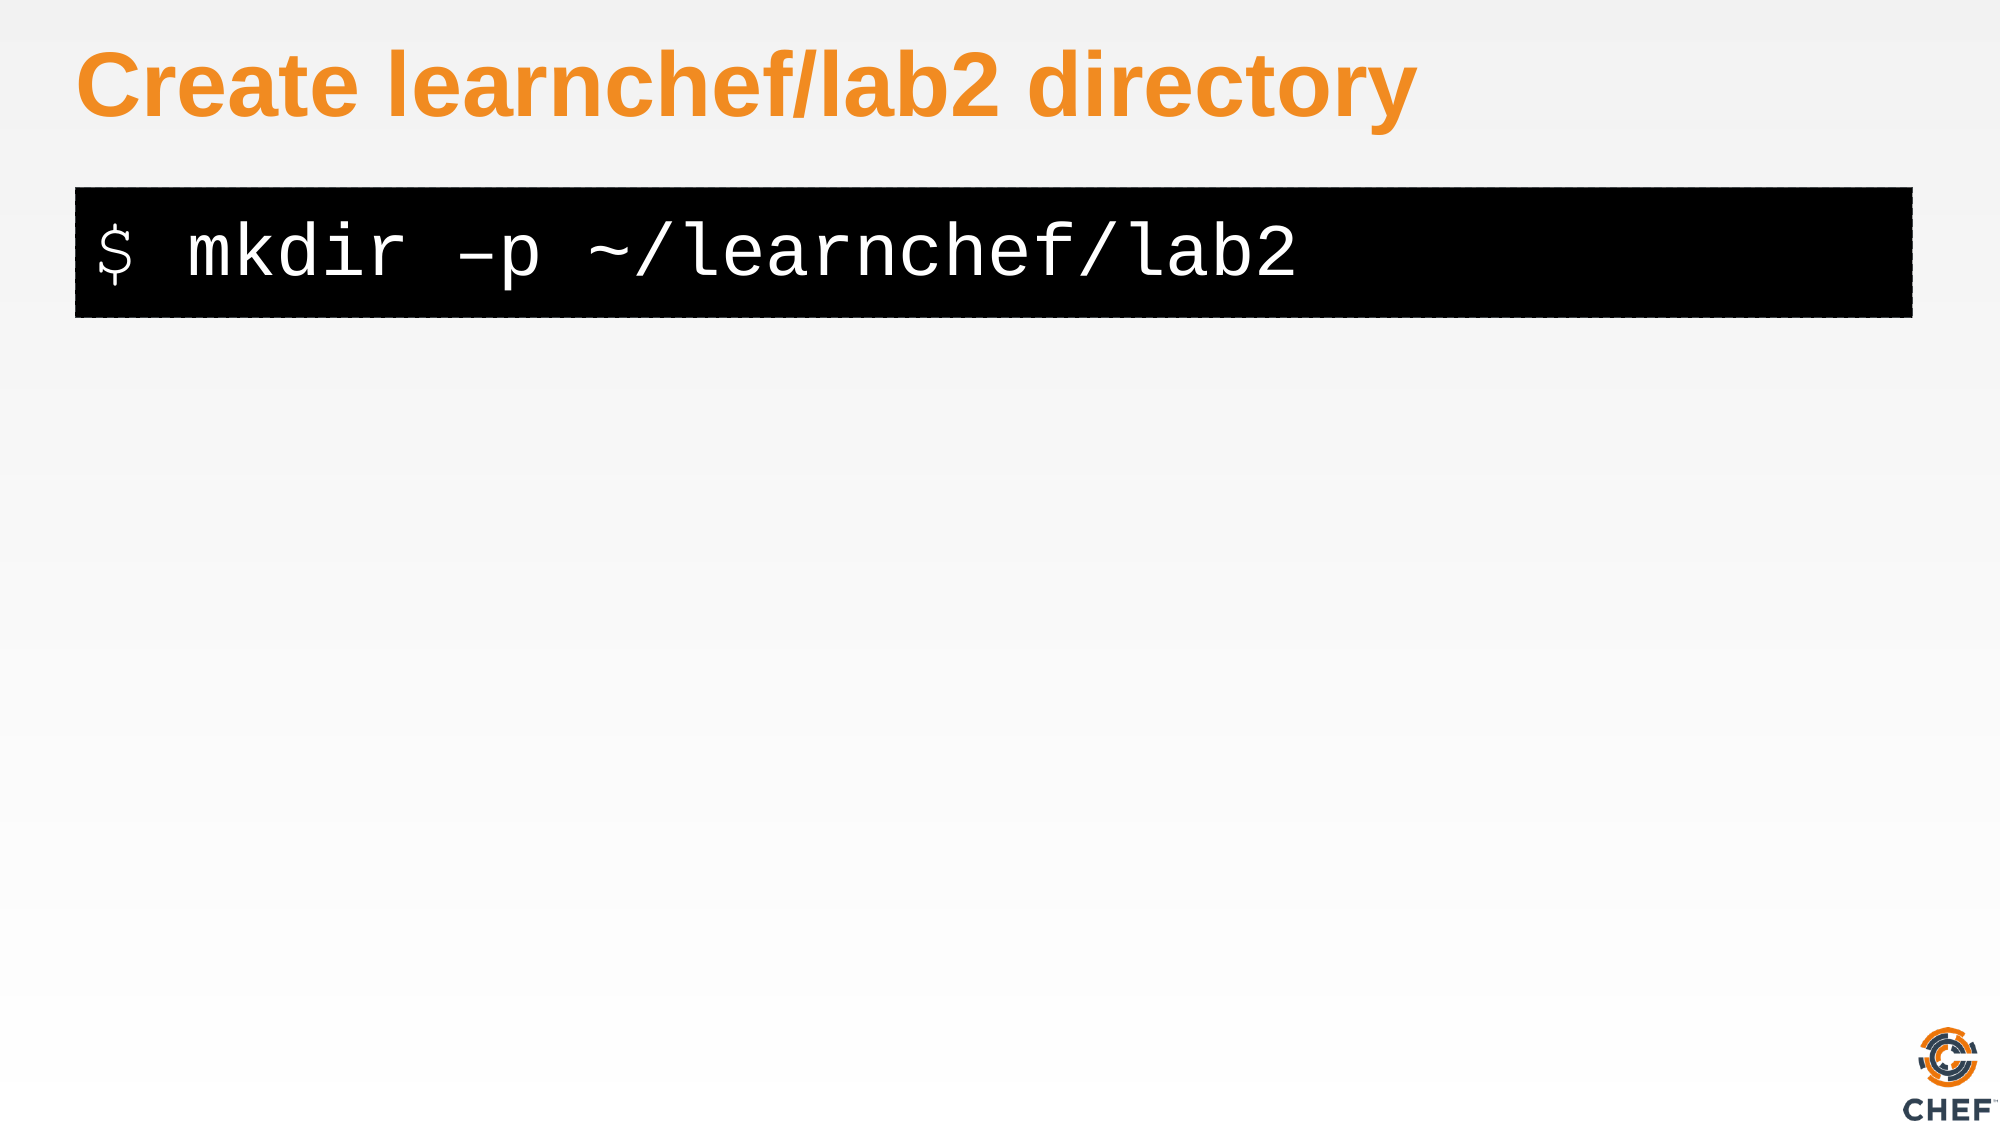

# Create learnchef/lab2 directory
mkdir –p ~/learnchef/lab2